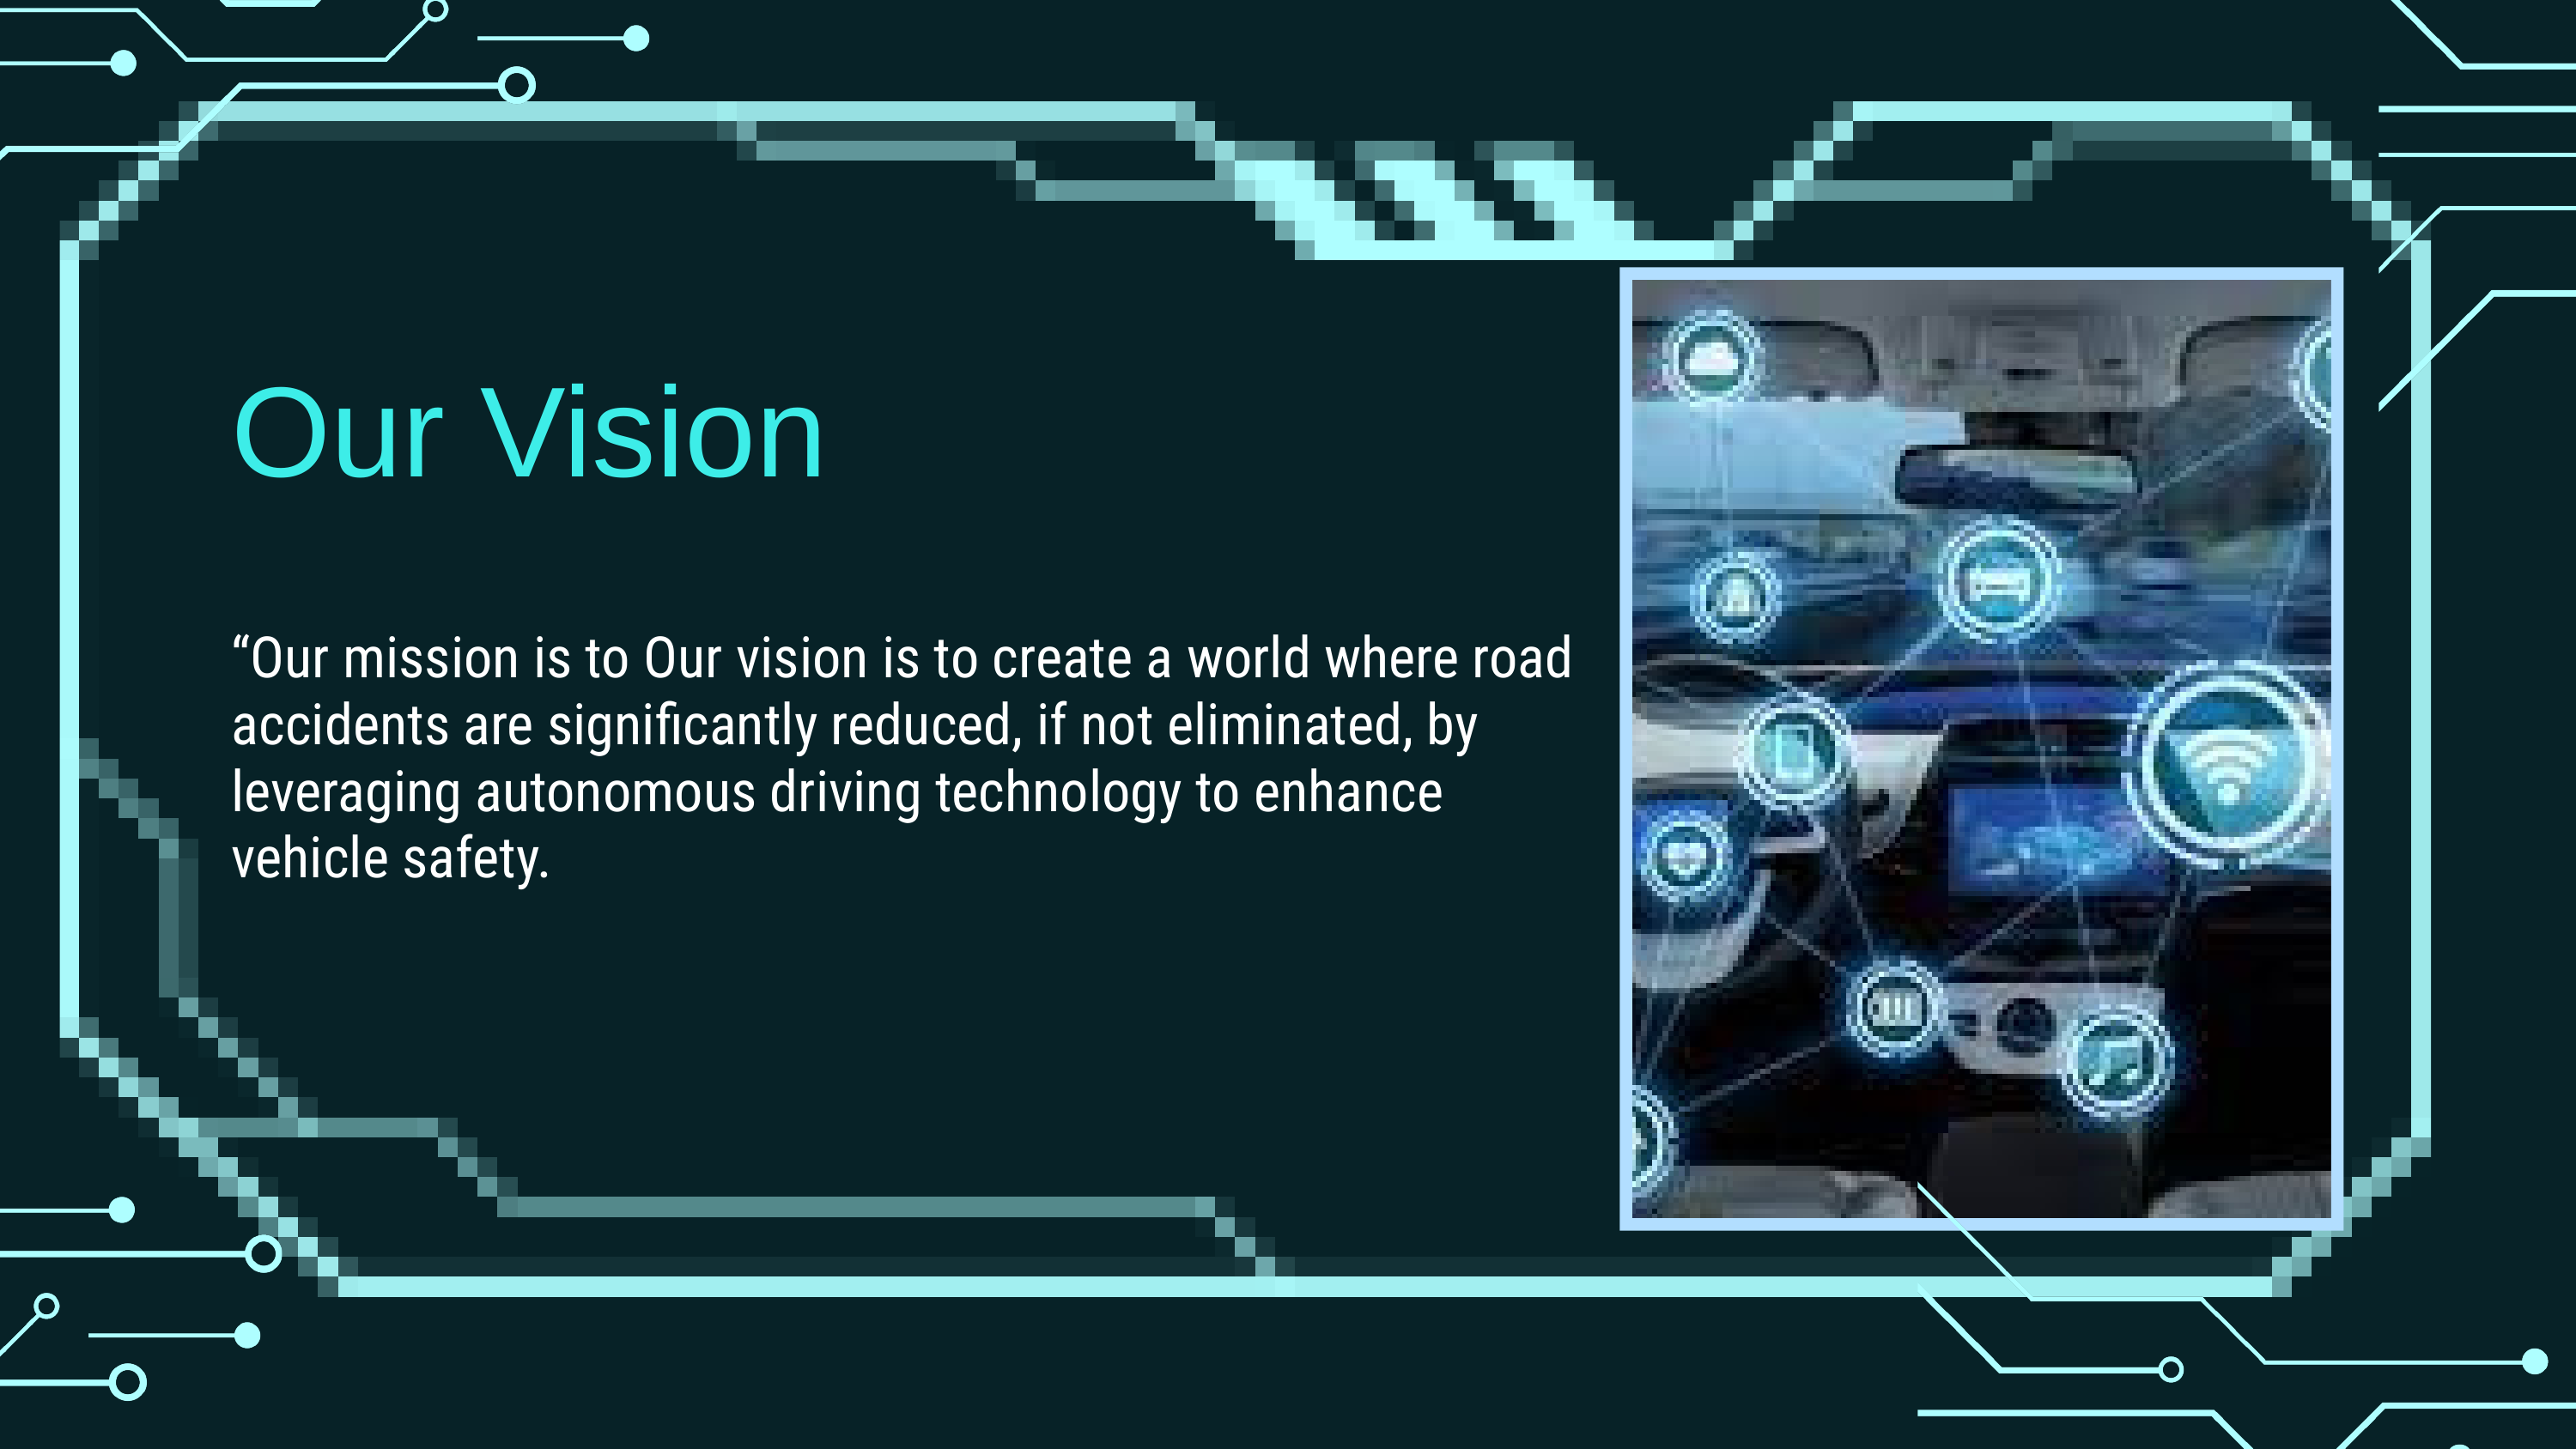

Our Vision
“Our mission is to Our vision is to create a world where road accidents are significantly reduced, if not eliminated, by leveraging autonomous driving technology to enhance vehicle safety.